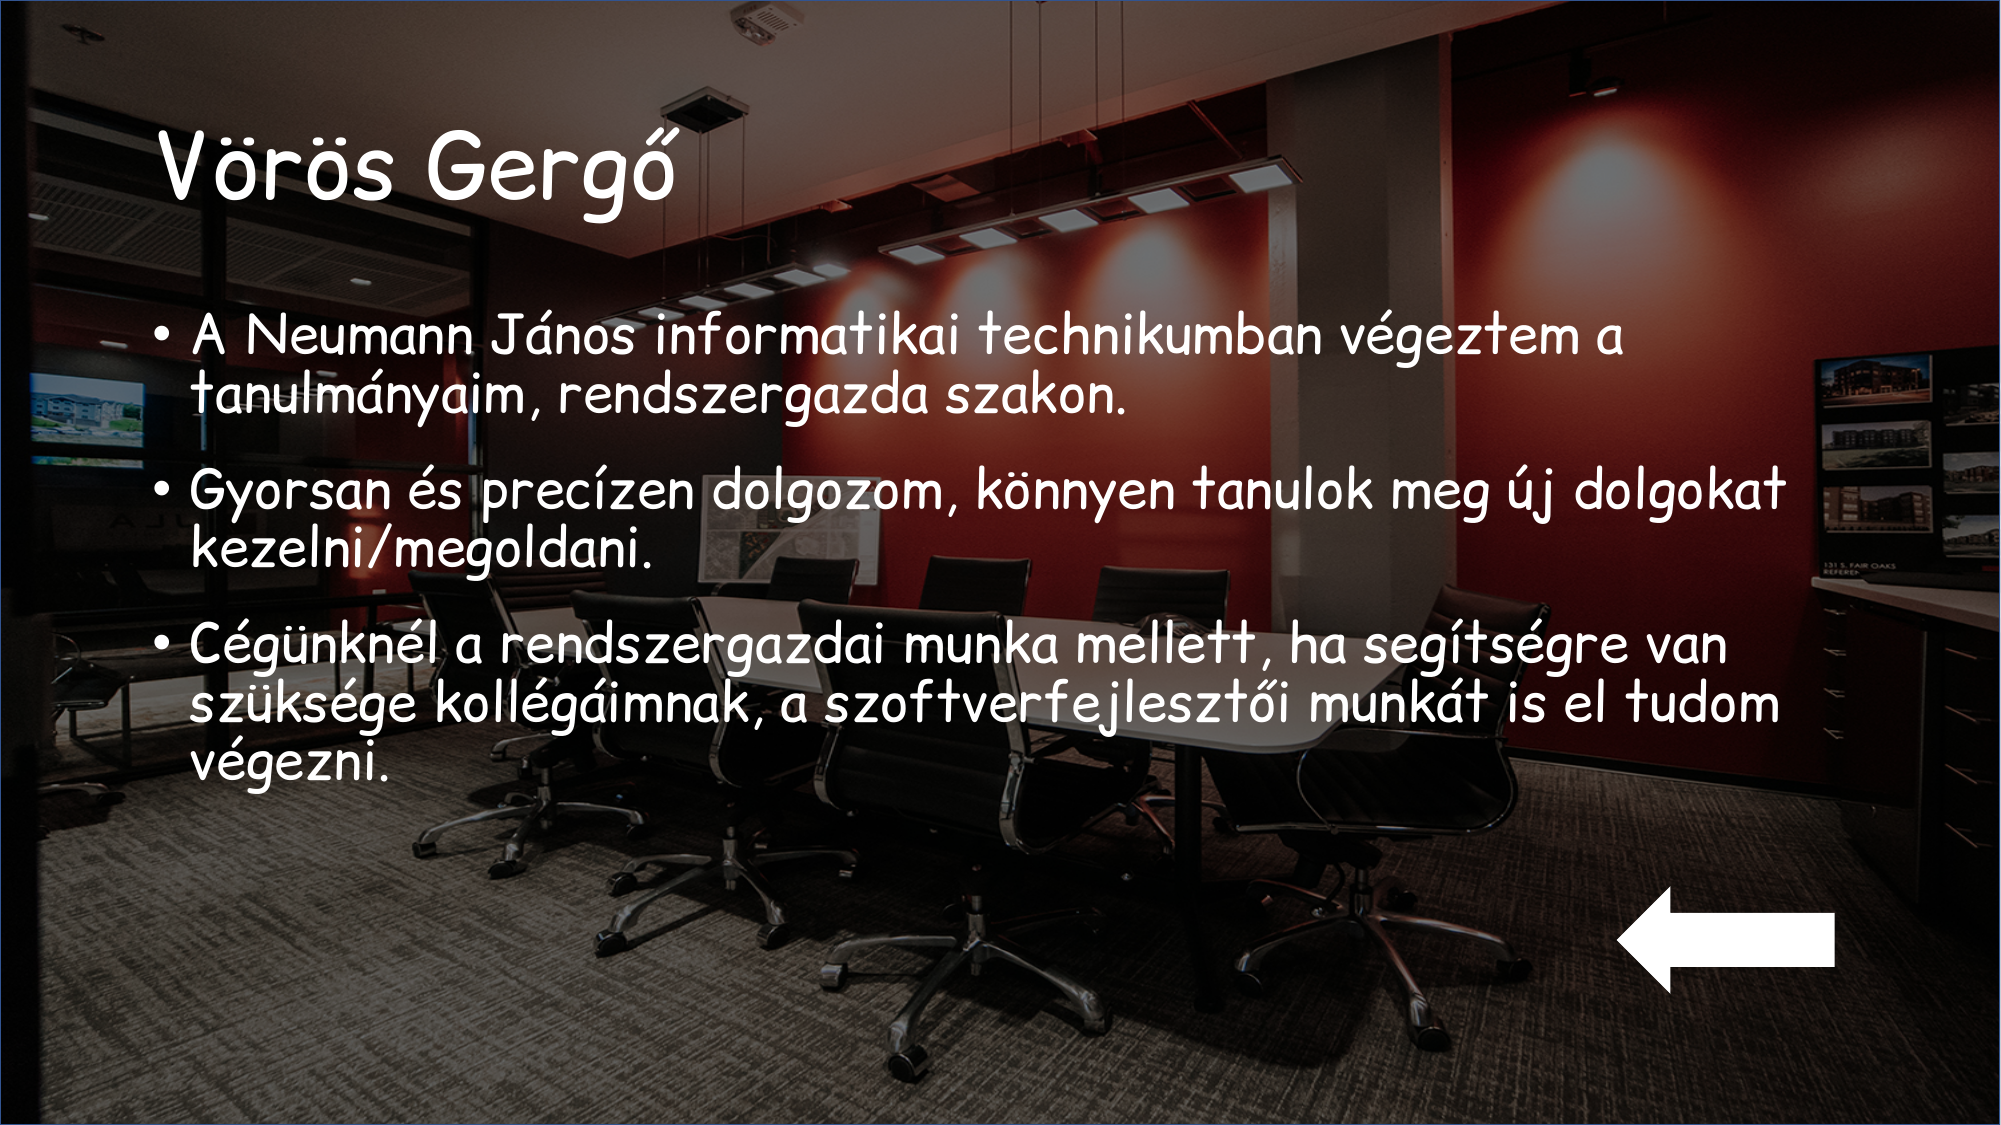

# Vörös Gergő
A Neumann János informatikai technikumban végeztem a tanulmányaim, rendszergazda szakon.
Gyorsan és precízen dolgozom, könnyen tanulok meg új dolgokat kezelni/megoldani.
Cégünknél a rendszergazdai munka mellett, ha segítségre van szüksége kollégáimnak, a szoftverfejlesztői munkát is el tudom végezni.